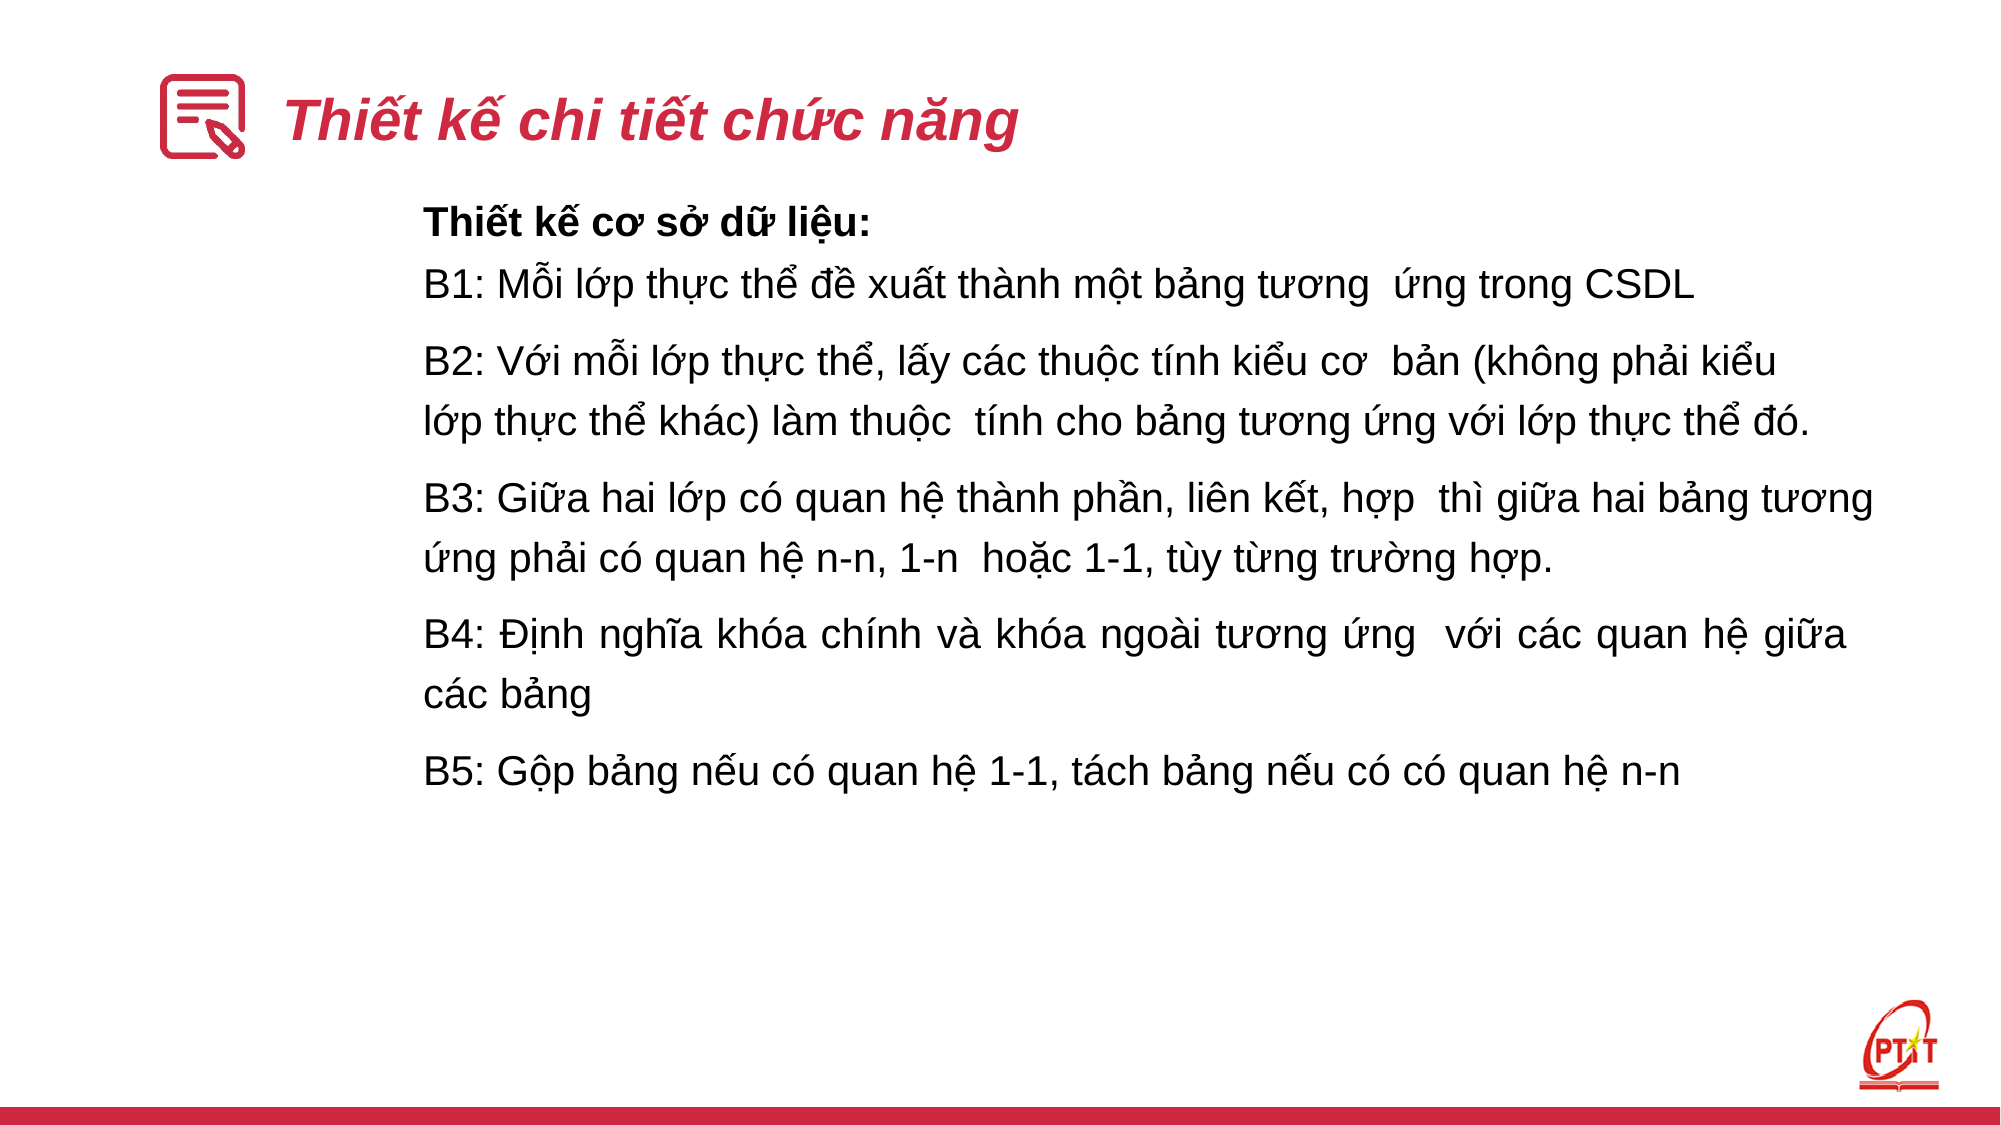

# Thiết kế chi tiết chức năng
Thiết kế cơ sở dữ liệu:
B1: Mỗi lớp thực thể đề xuất thành một bảng tương  ứng trong CSDL
B2: Với mỗi lớp thực thể, lấy các thuộc tính kiểu cơ  bản (không phải kiểu lớp thực thể khác) làm thuộc  tính cho bảng tương ứng với lớp thực thể đó.
B3: Giữa hai lớp có quan hệ thành phần, liên kết, hợp  thì giữa hai bảng tương ứng phải có quan hệ n-n, 1-n  hoặc 1-1, tùy từng trường hợp.
B4: Định nghĩa khóa chính và khóa ngoài tương ứng  với các quan hệ giữa các bảng
B5: Gộp bảng nếu có quan hệ 1-1, tách bảng nếu có có quan hệ n-n